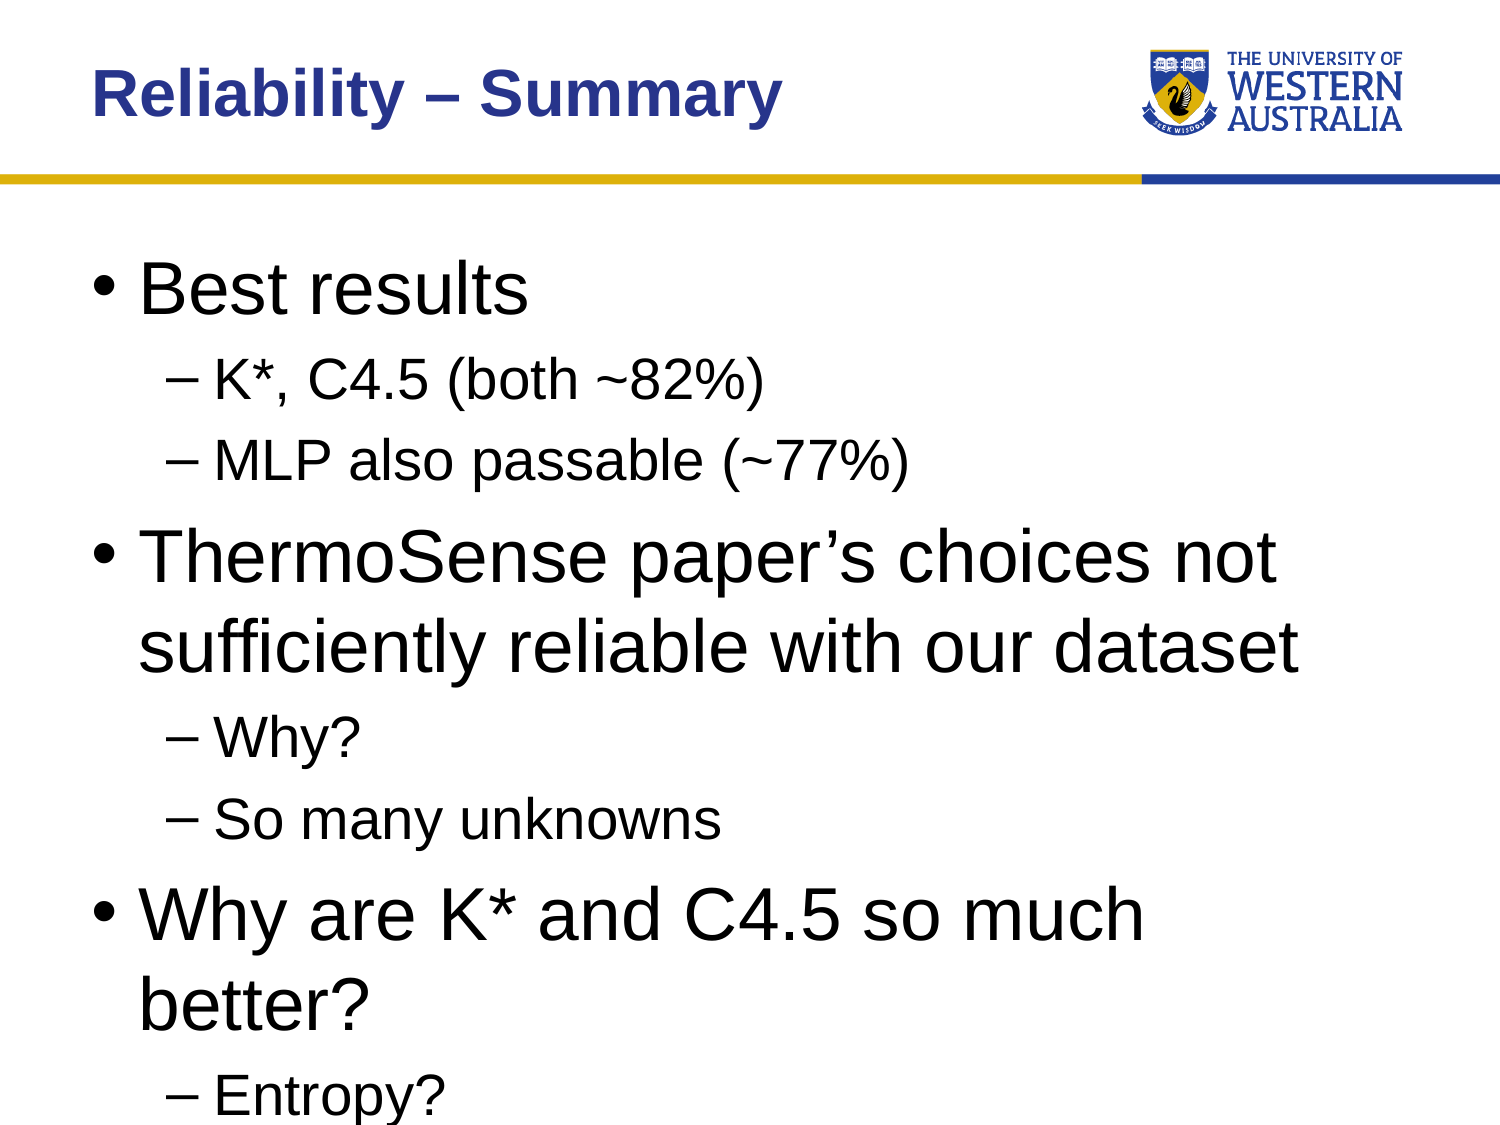

Reliability – Summary
Best results
K*, C4.5 (both ~82%)
MLP also passable (~77%)
ThermoSense paper’s choices not sufficiently reliable with our dataset
Why?
So many unknowns
Why are K* and C4.5 so much better?
Entropy?